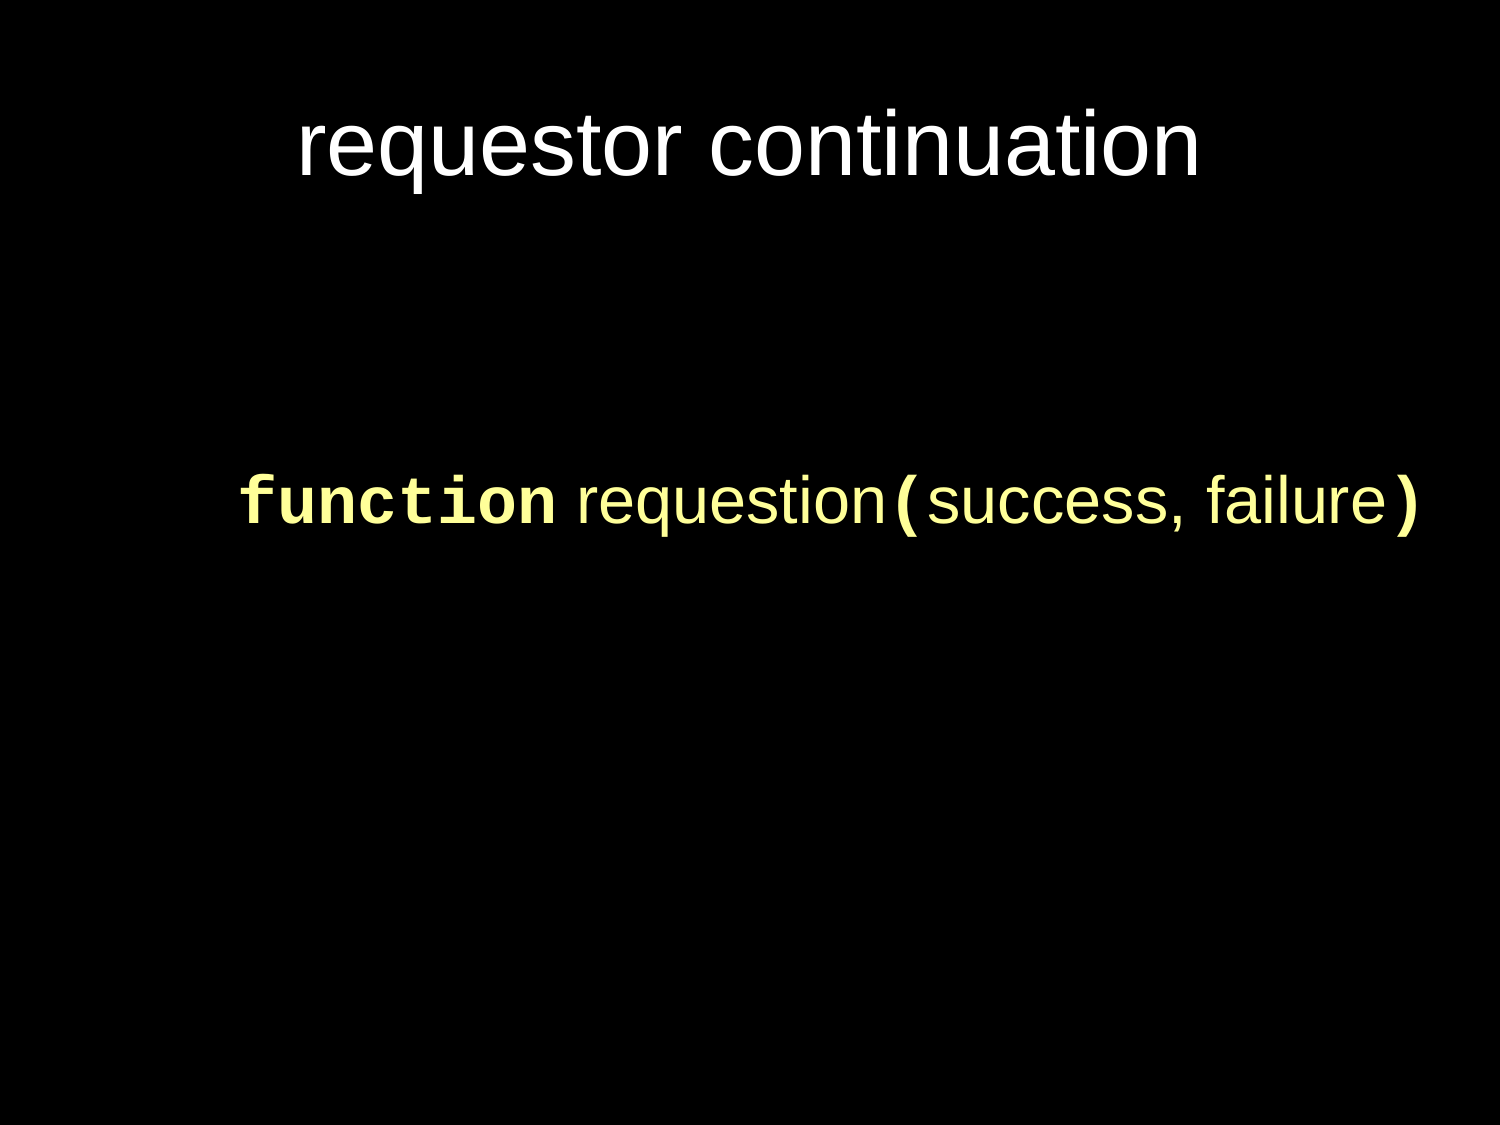

# requestor continuation
function requestory(arguments…) →
  function requestor(
        function requestion(success, failure),
        value
  ) → function quash(reason)